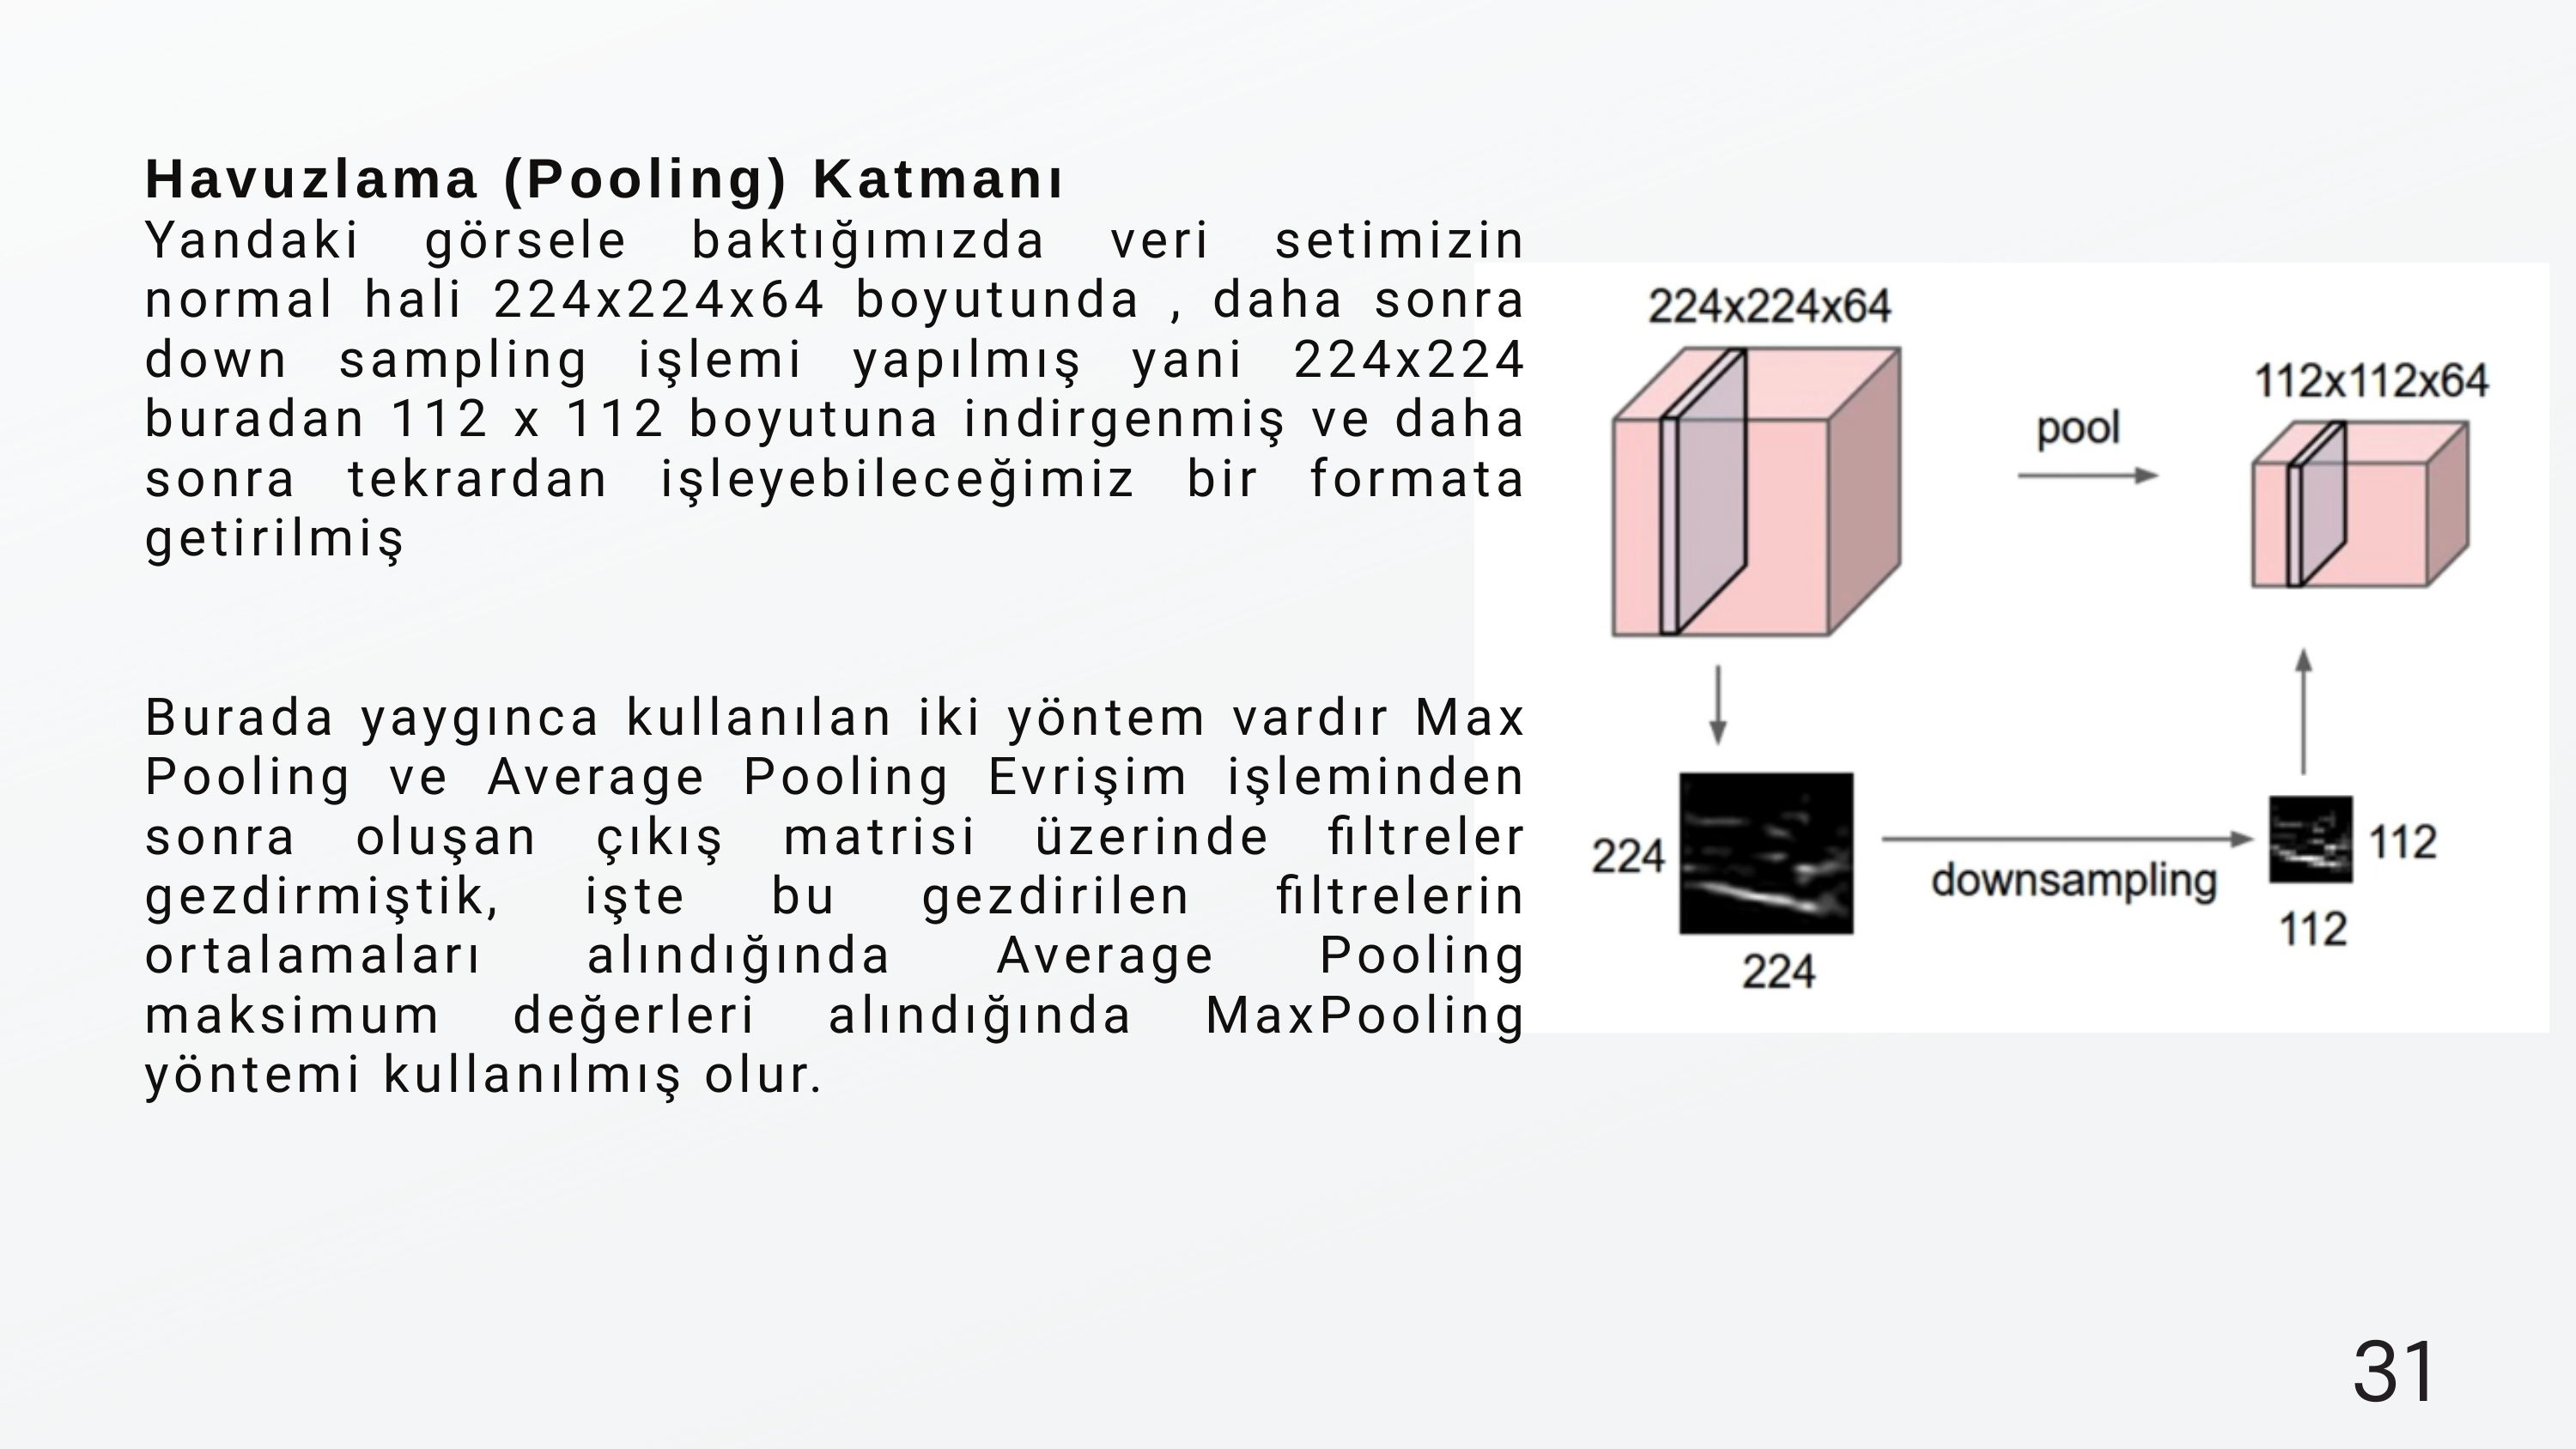

Havuzlama (Pooling) Katmanı
Yandaki görsele baktığımızda veri setimizin normal hali 224x224x64 boyutunda , daha sonra down sampling işlemi yapılmış yani 224x224 buradan 112 x 112 boyutuna indirgenmiş ve daha sonra tekrardan işleyebileceğimiz bir formata getirilmiş

Burada yaygınca kullanılan iki yöntem vardır Max Pooling ve Average Pooling Evrişim işleminden sonra oluşan çıkış matrisi üzerinde filtreler gezdirmiştik, işte bu gezdirilen filtrelerin ortalamaları alındığında Average Pooling maksimum değerleri alındığında MaxPooling yöntemi kullanılmış olur.

31